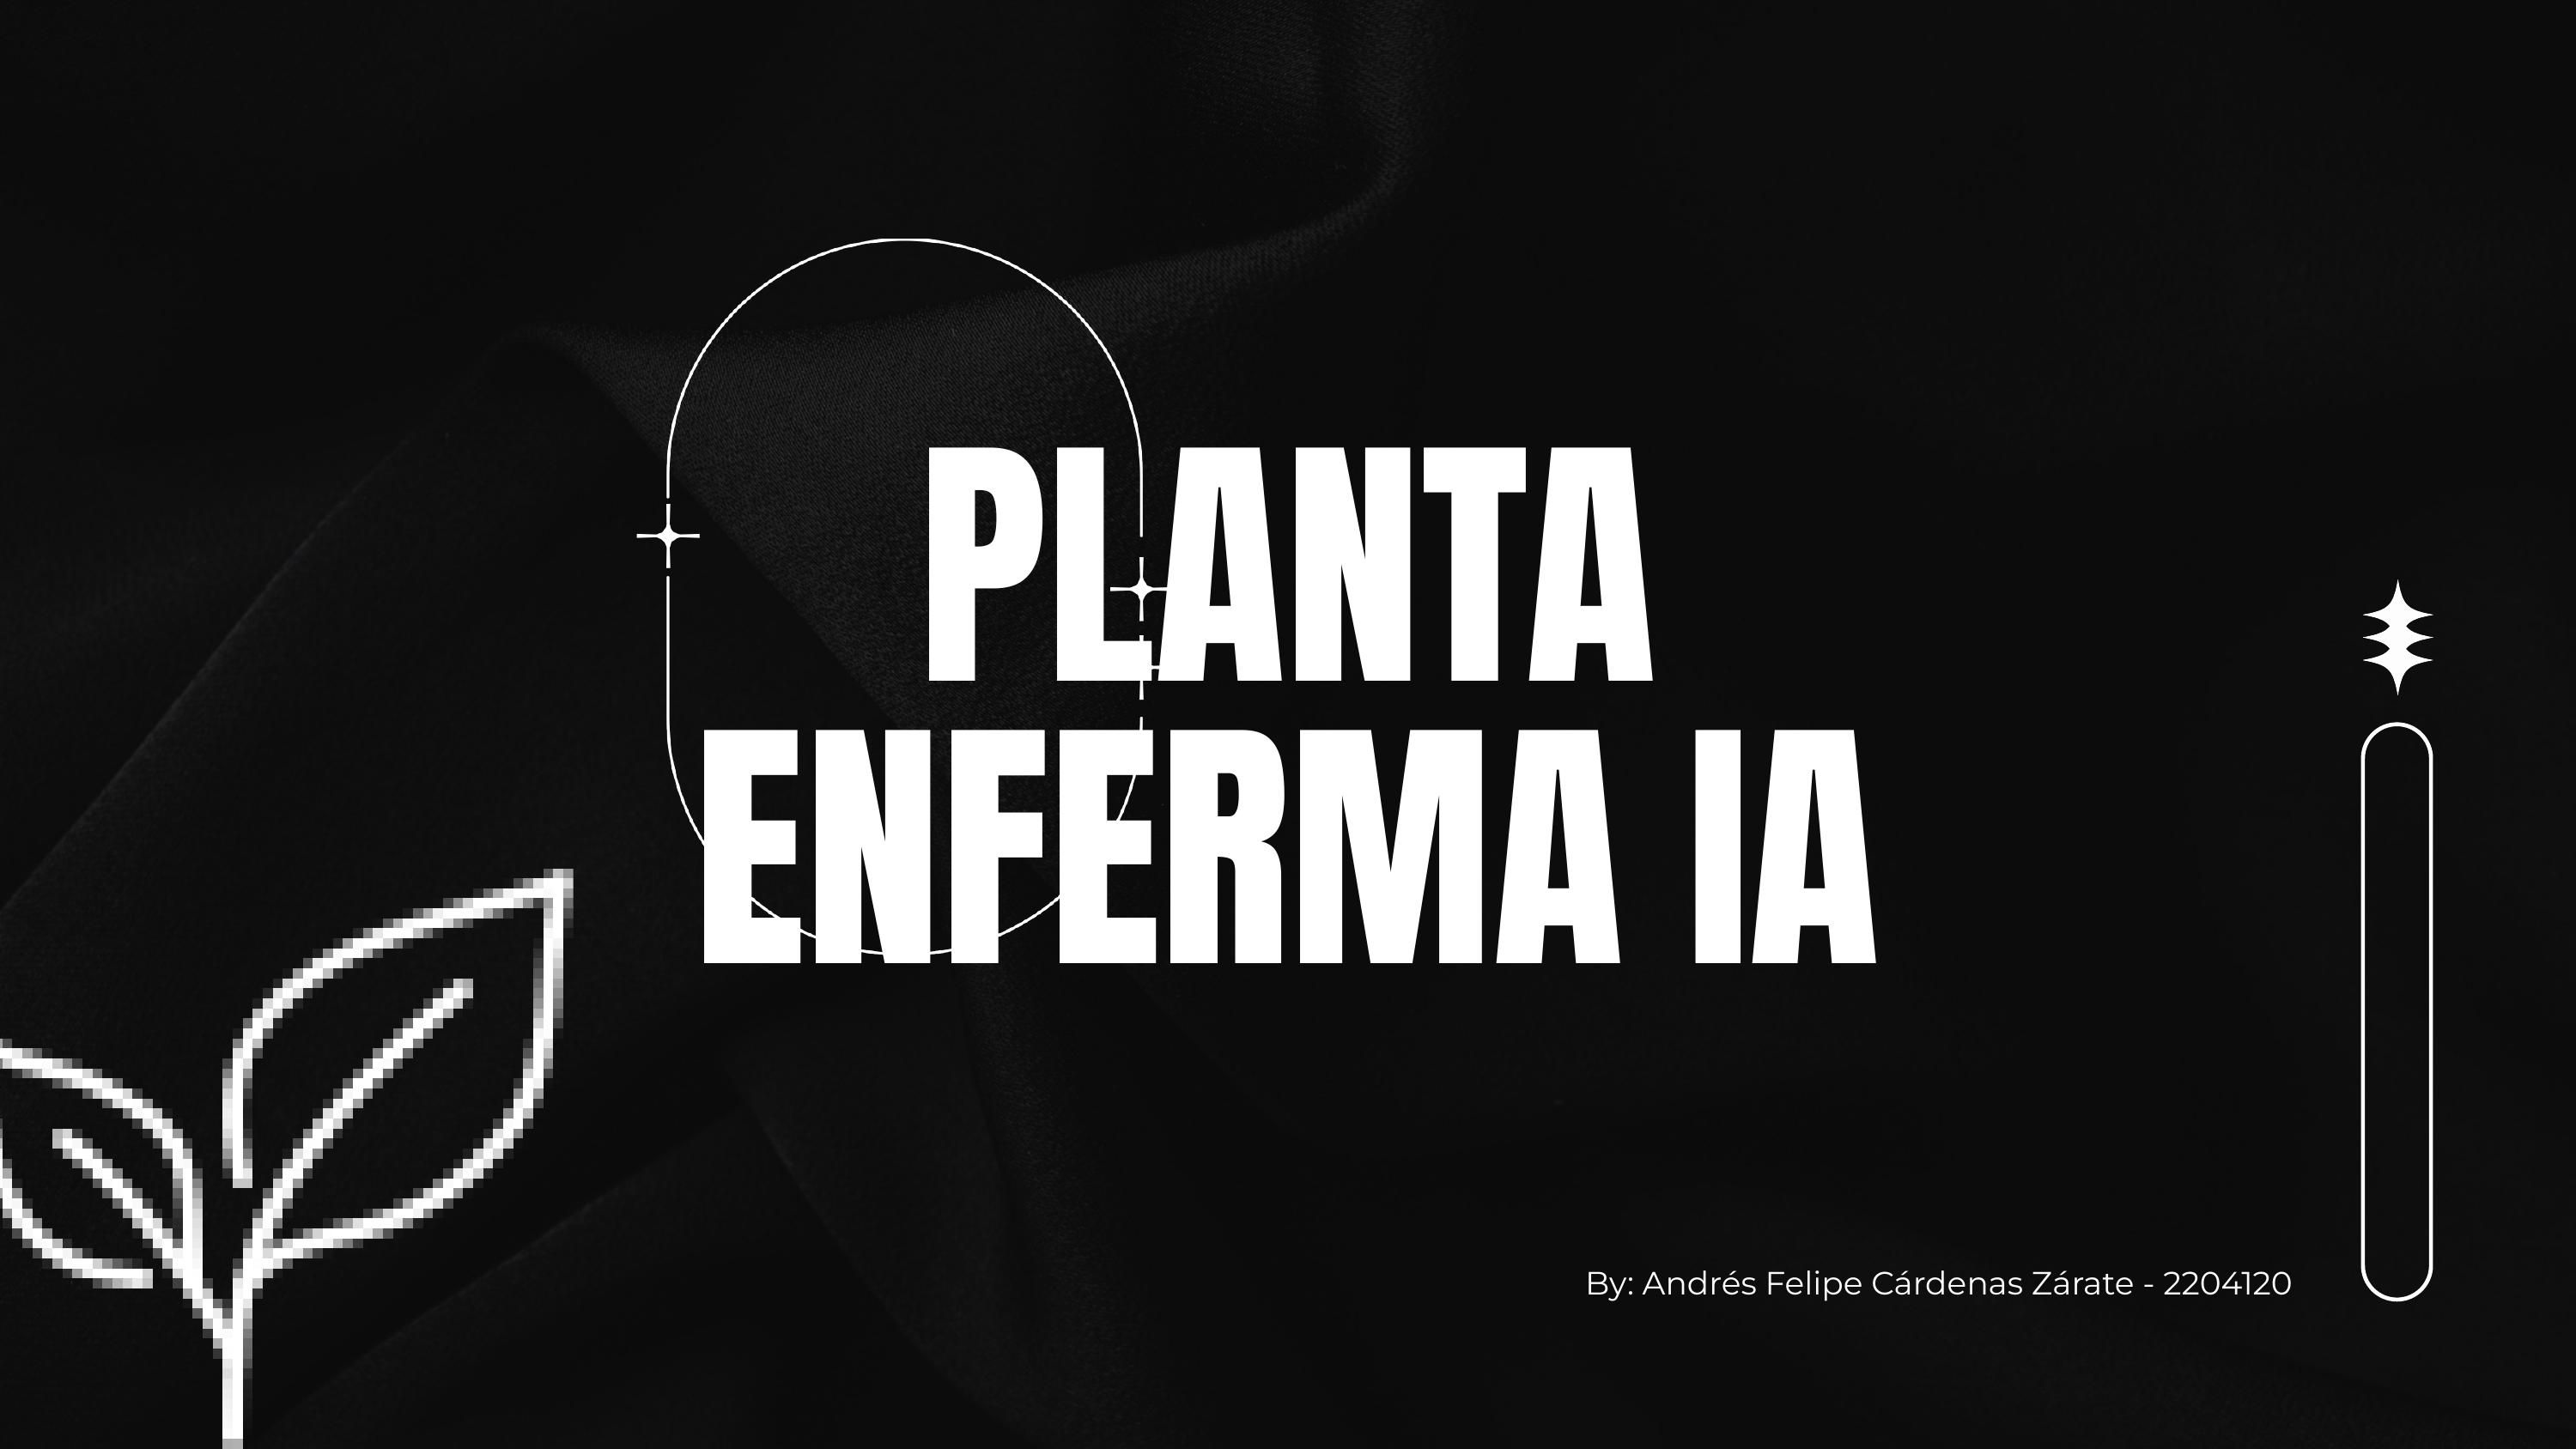

PLANTA
ENFERMA IA

By: Andrés Felipe Cárdenas Zárate - 2204120